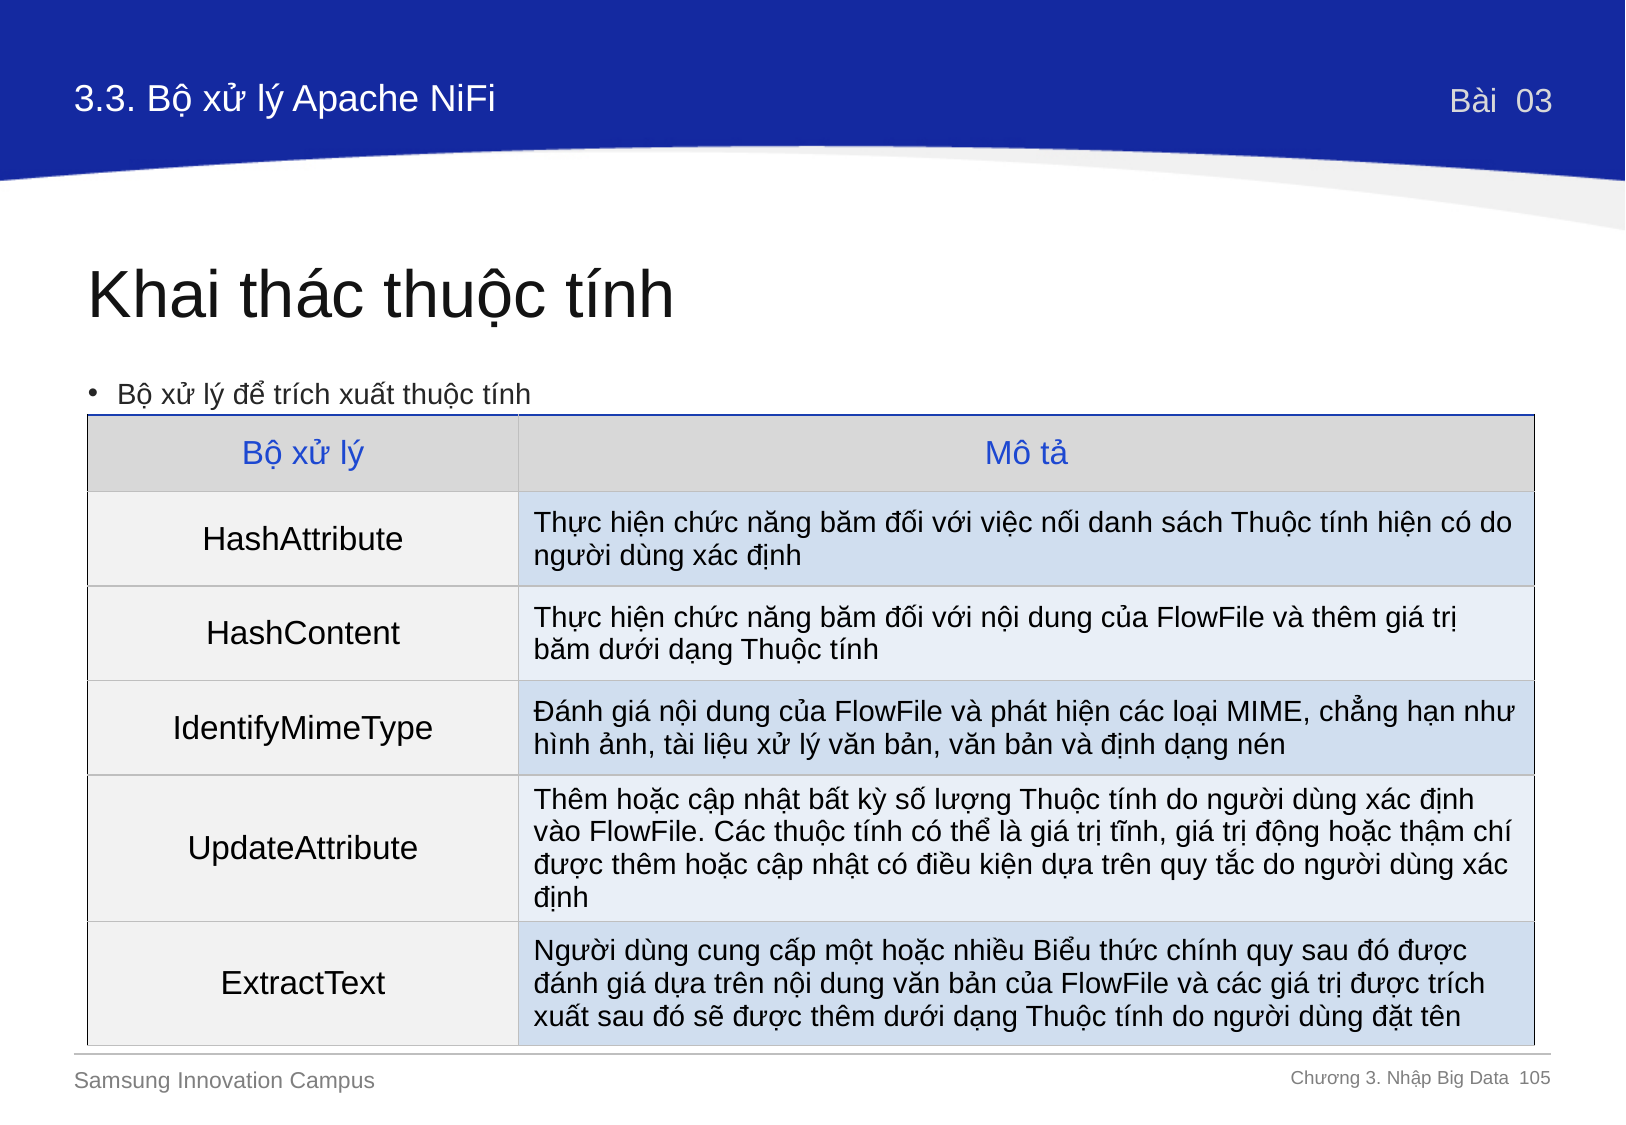

3.3. Bộ xử lý Apache NiFi
Bài  03
Khai thác thuộc tính
Bộ xử lý để trích xuất thuộc tính

| Bộ xử lý | Mô tả |
| --- | --- |
| HashAttribute | Thực hiện chức năng băm đối với việc nối danh sách Thuộc tính hiện có do người dùng xác định |
| HashContent | Thực hiện chức năng băm đối với nội dung của FlowFile và thêm giá trị băm dưới dạng Thuộc tính |
| IdentifyMimeType | Đánh giá nội dung của FlowFile và phát hiện các loại MIME, chẳng hạn như hình ảnh, tài liệu xử lý văn bản, văn bản và định dạng nén |
| UpdateAttribute | Thêm hoặc cập nhật bất kỳ số lượng Thuộc tính do người dùng xác định vào FlowFile. Các thuộc tính có thể là giá trị tĩnh, giá trị động hoặc thậm chí được thêm hoặc cập nhật có điều kiện dựa trên quy tắc do người dùng xác định |
| ExtractText | Người dùng cung cấp một hoặc nhiều Biểu thức chính quy sau đó được đánh giá dựa trên nội dung văn bản của FlowFile và các giá trị được trích xuất sau đó sẽ được thêm dưới dạng Thuộc tính do người dùng đặt tên |